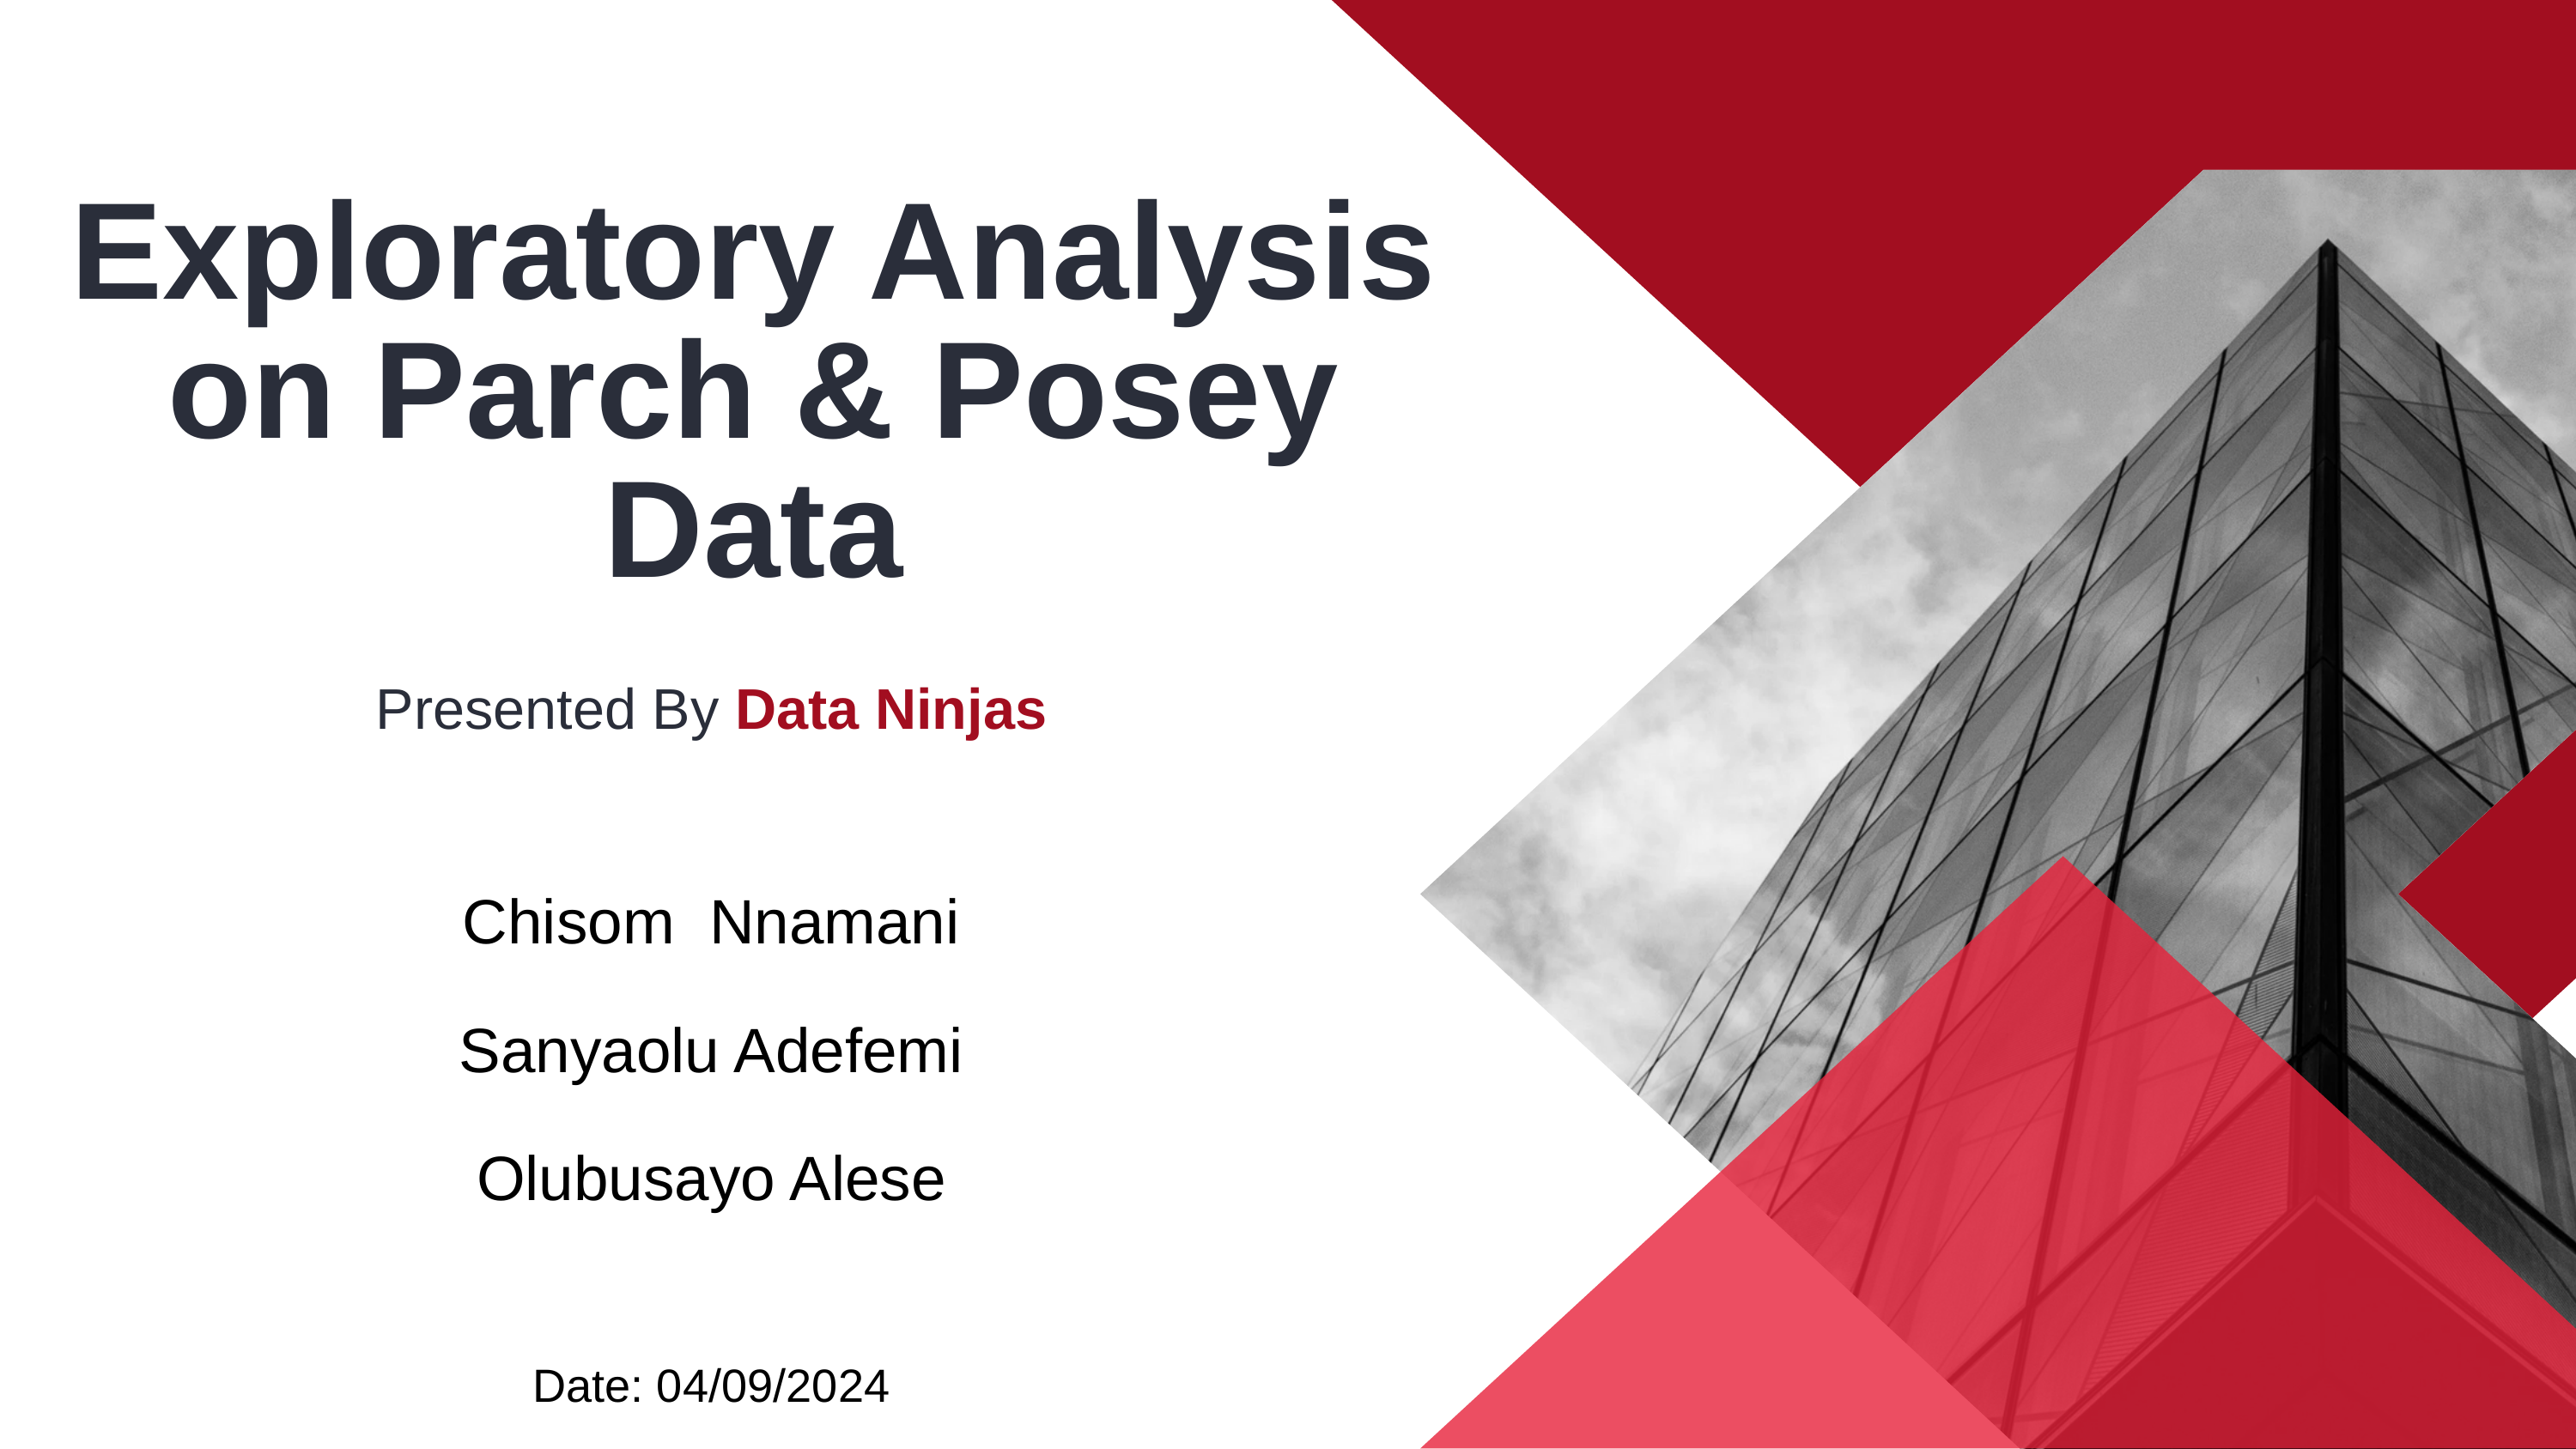

Exploratory Analysis on Parch & Posey Data
Presented By Data Ninjas
Chisom  Nnamani
Sanyaolu Adefemi
Olubusayo Alese

Date: 04/09/2024